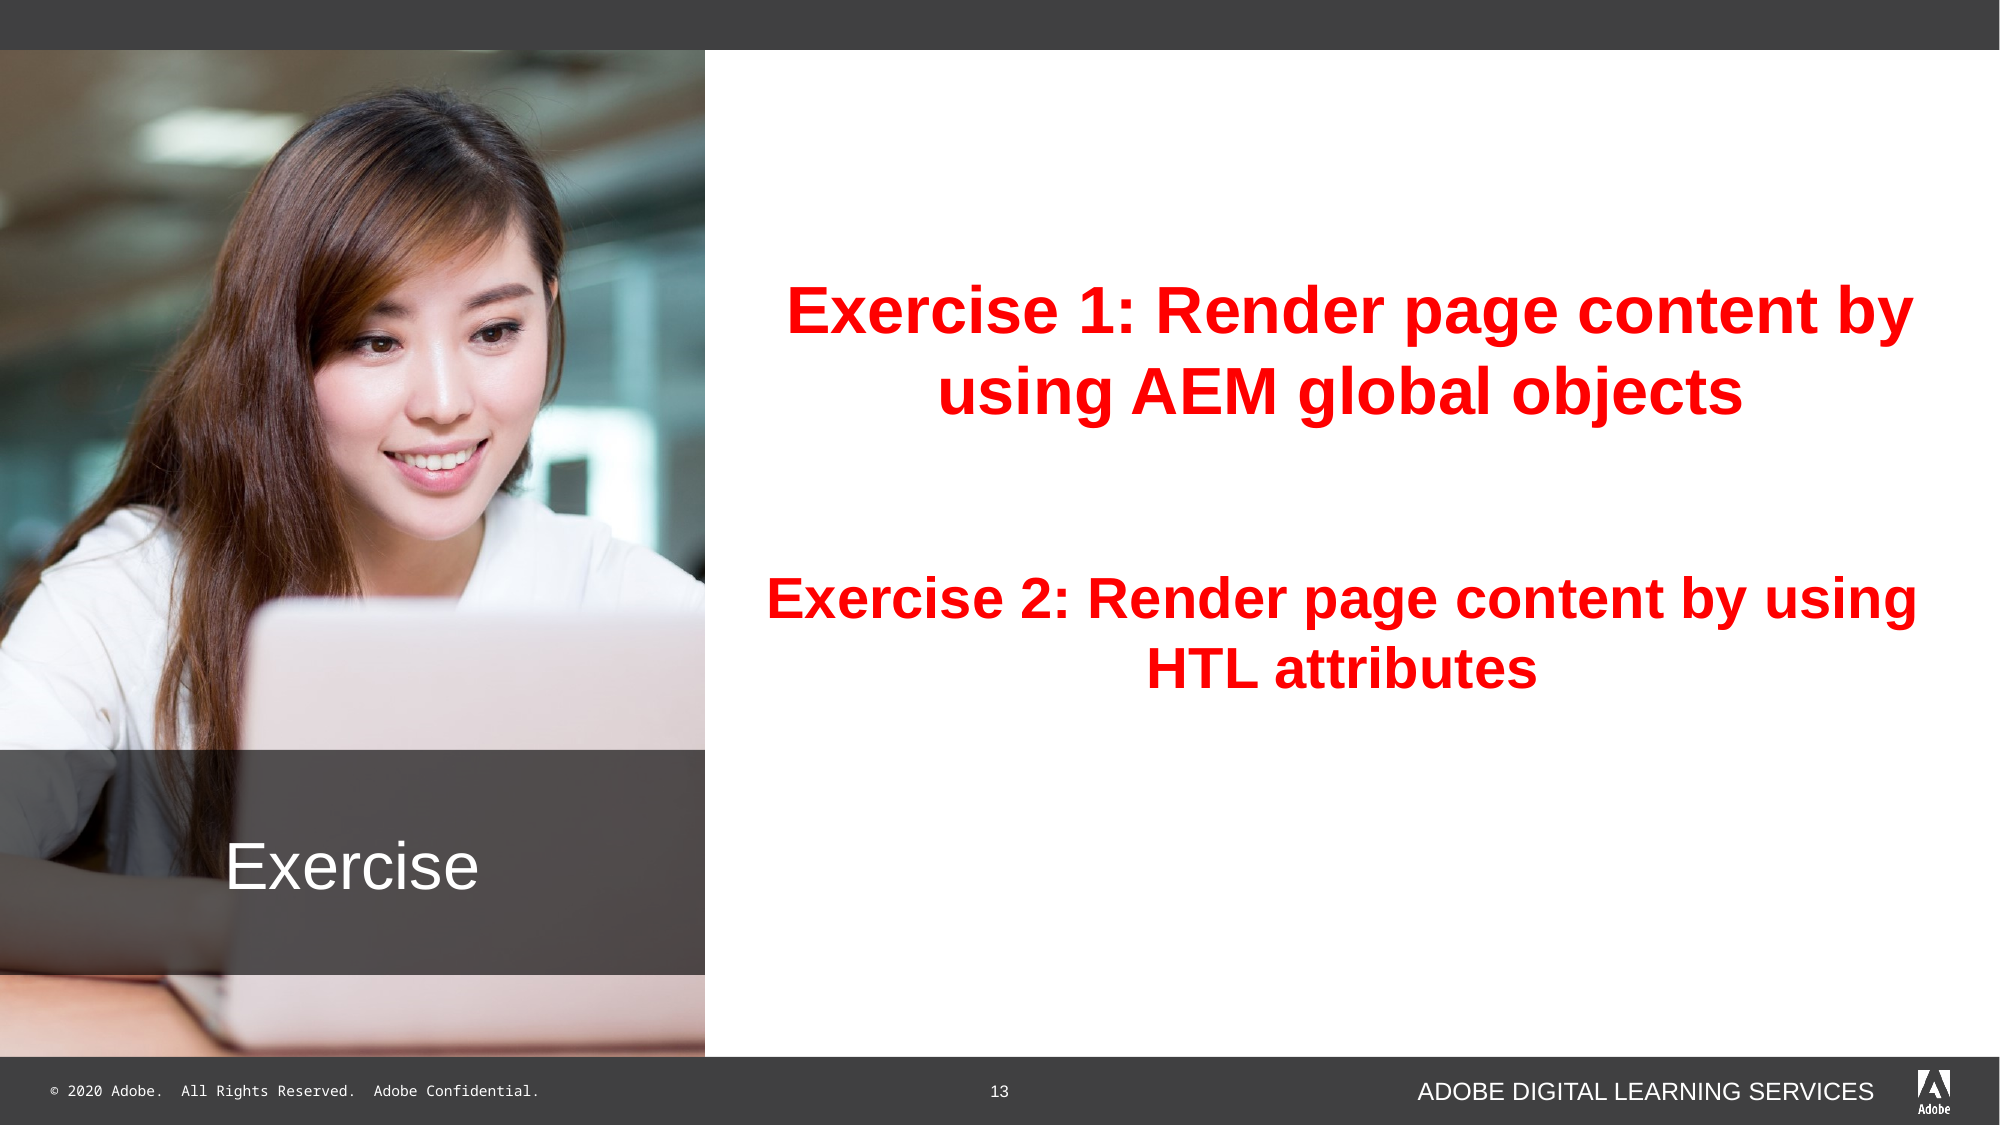

# Exercise 1: Render page content by using AEM global objects
Exercise 2: Render page content by using
HTL attributes